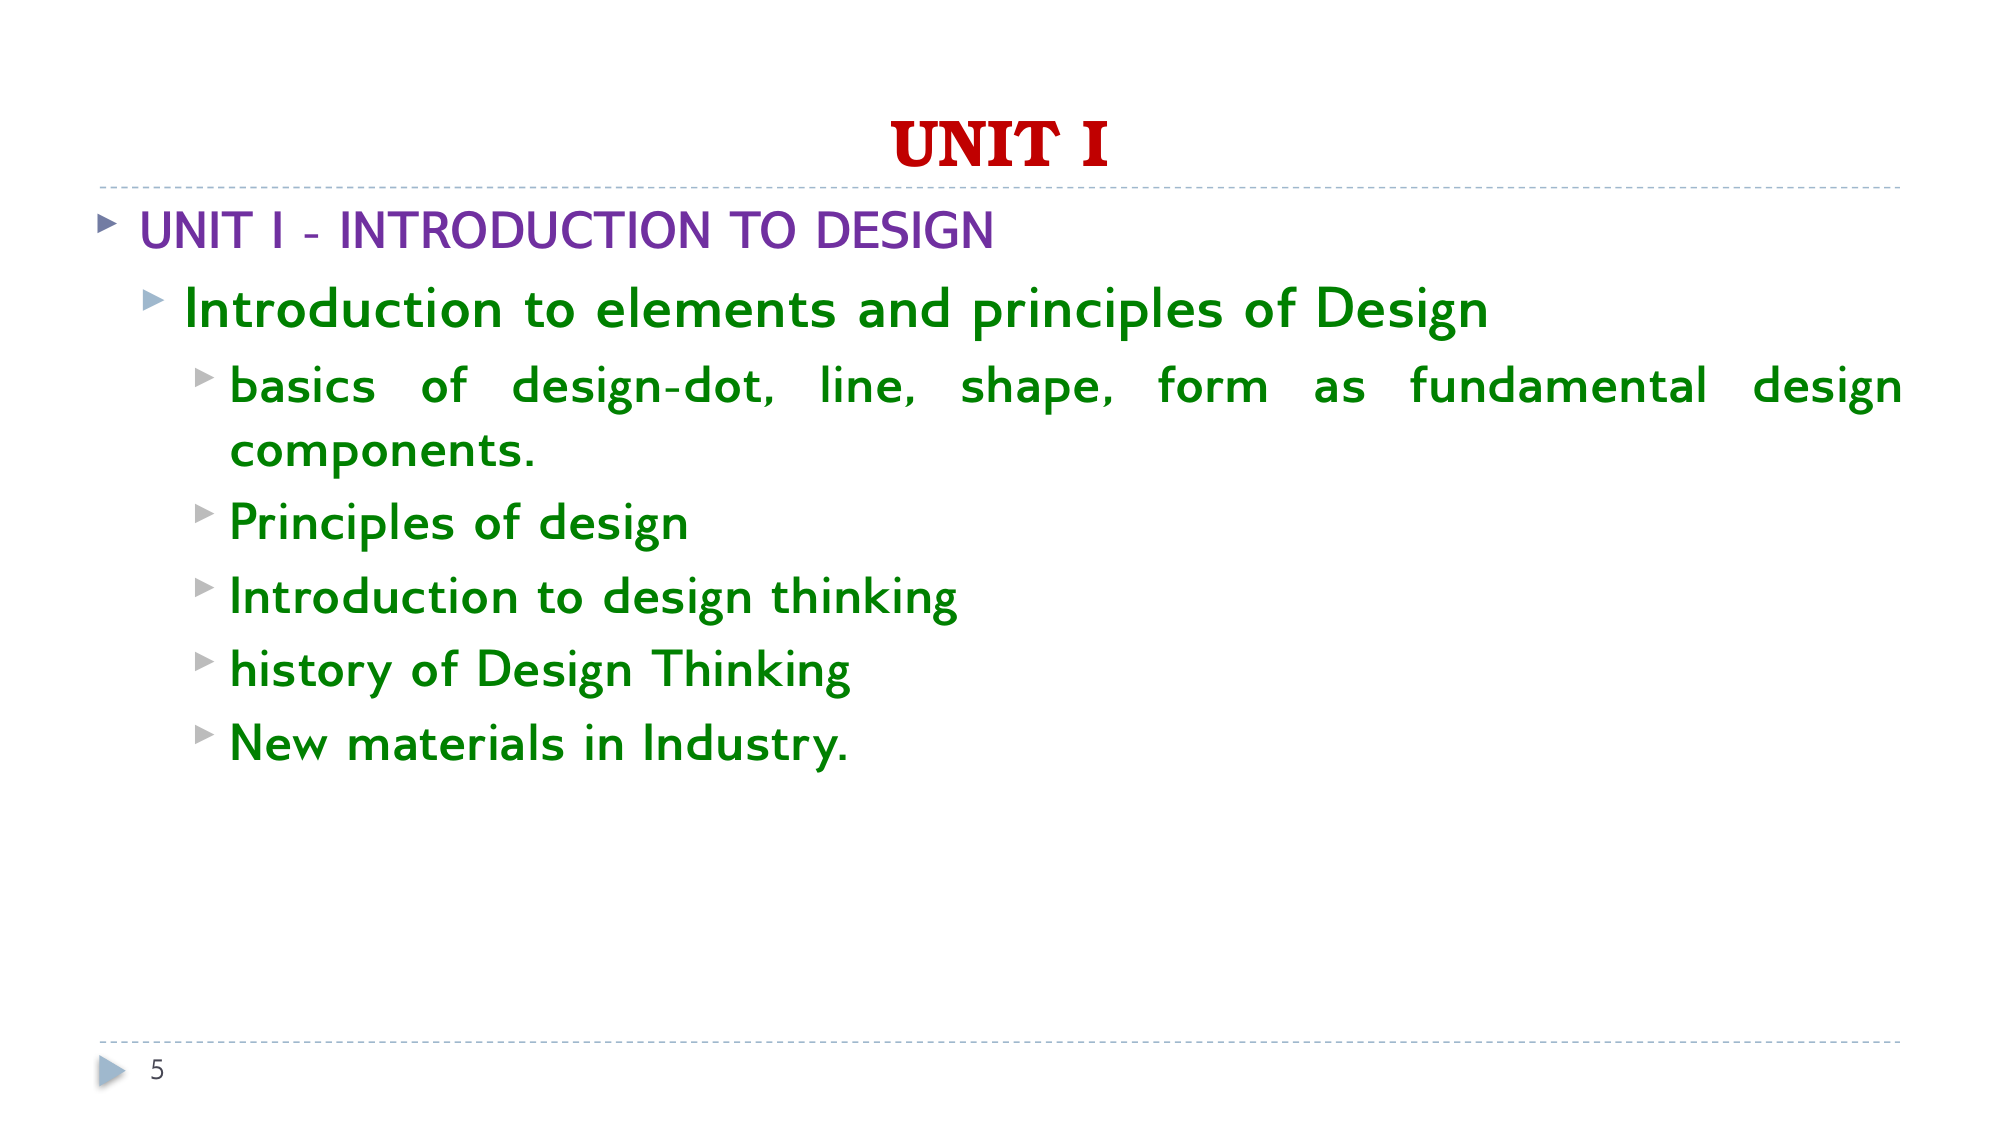

# UNIT I
UNIT I - INTRODUCTION TO DESIGN
Introduction to elements and principles of Design
basics of design-dot, line, shape, form as fundamental design components.
Principles of design
Introduction to design thinking
history of Design Thinking
New materials in Industry.

5